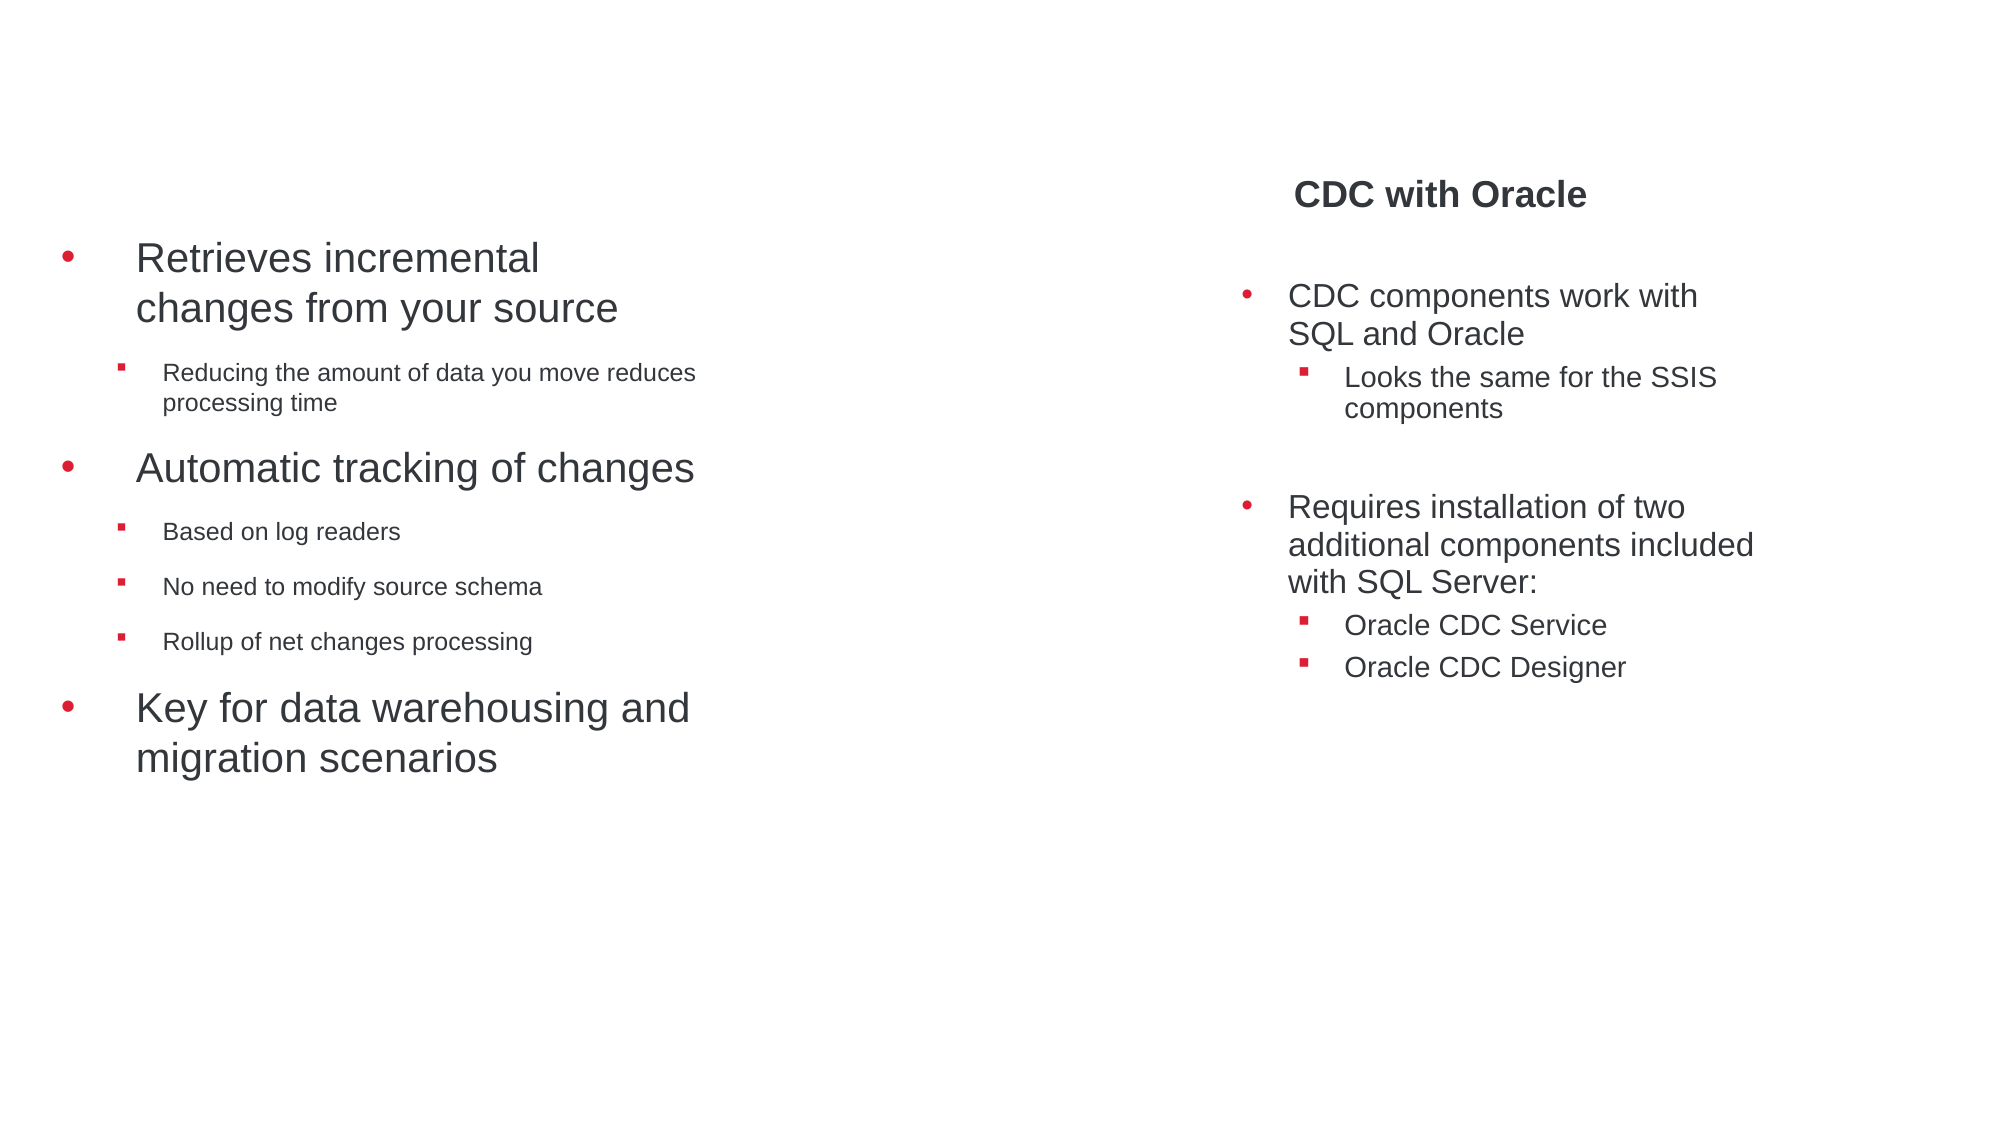

# Deploy: Change data capture (CDC)
CDC with Oracle
Retrieves incremental changes from your source
Reducing the amount of data you move reduces processing time
Automatic tracking of changes
Based on log readers
No need to modify source schema
Rollup of net changes processing
Key for data warehousing and migration scenarios

CDC components work with SQL and Oracle
Looks the same for the SSIS components

Requires installation of two additional components included with SQL Server:
Oracle CDC Service
Oracle CDC Designer